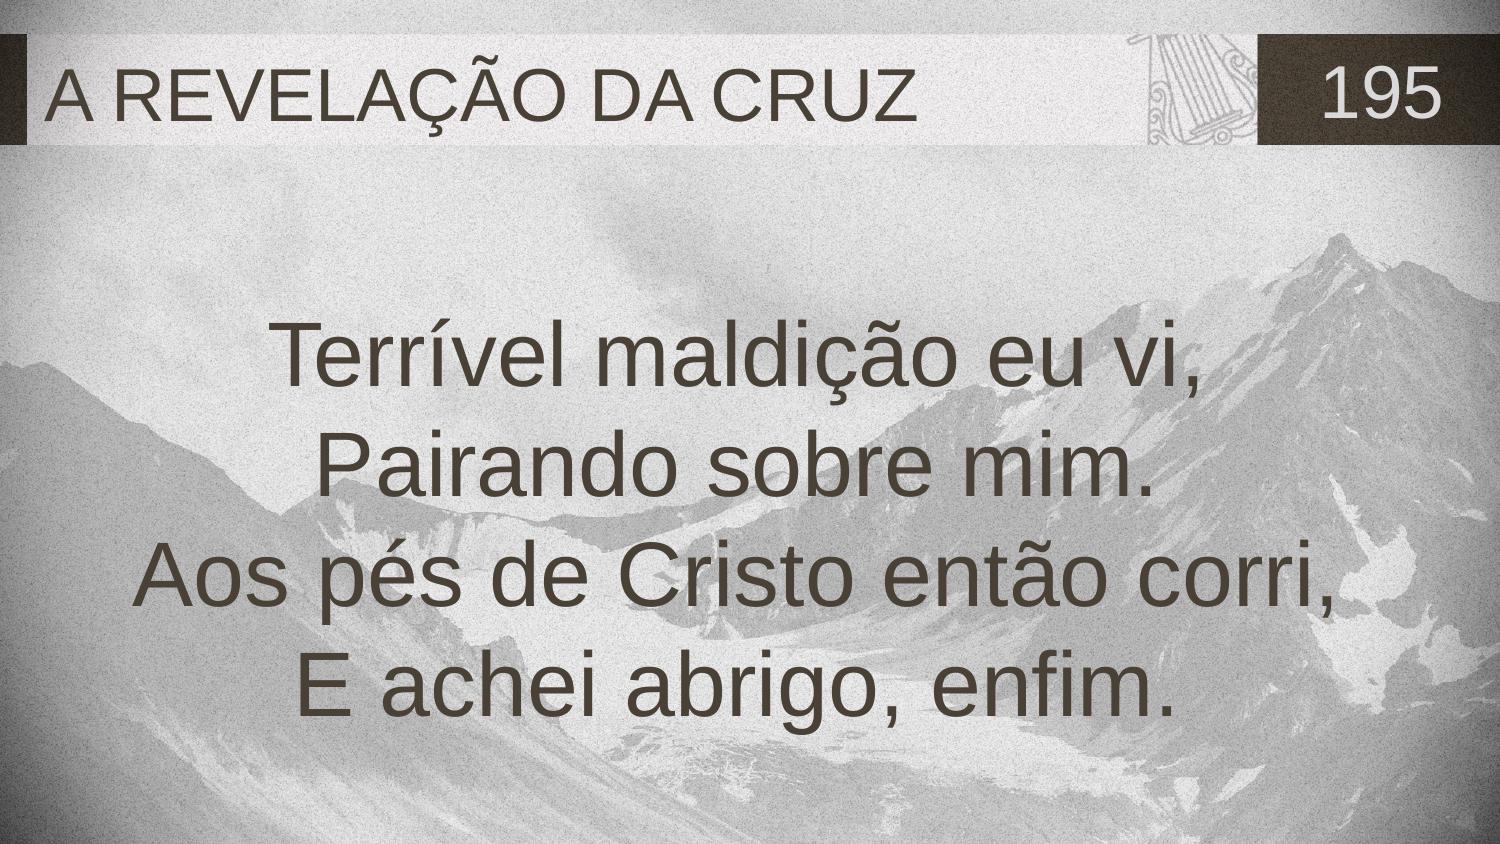

# A REVELAÇÃO DA CRUZ
195
Terrível maldição eu vi,
Pairando sobre mim.
Aos pés de Cristo então corri,
E achei abrigo, enfim.